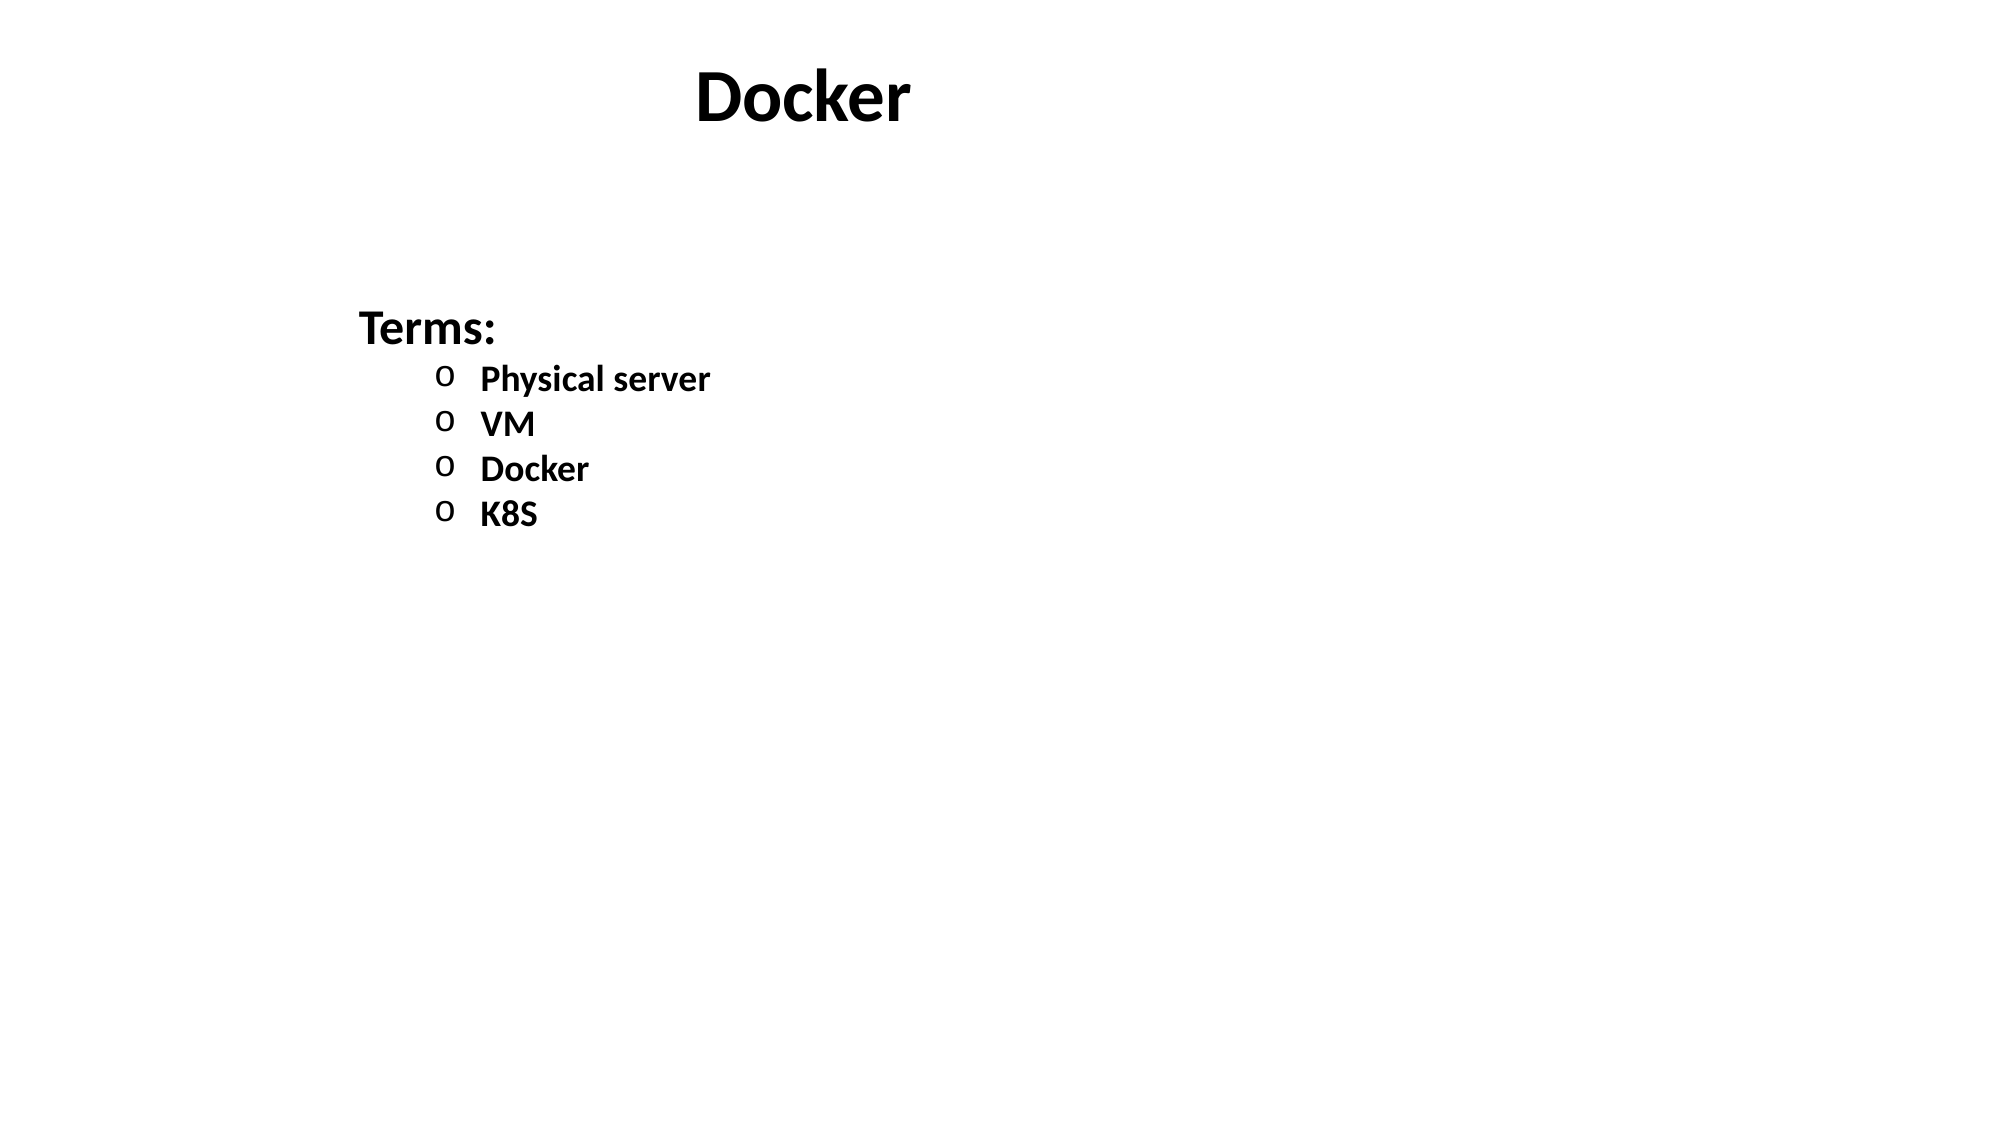

# Docker
Terms:
Physical server
VM
Docker
K8S